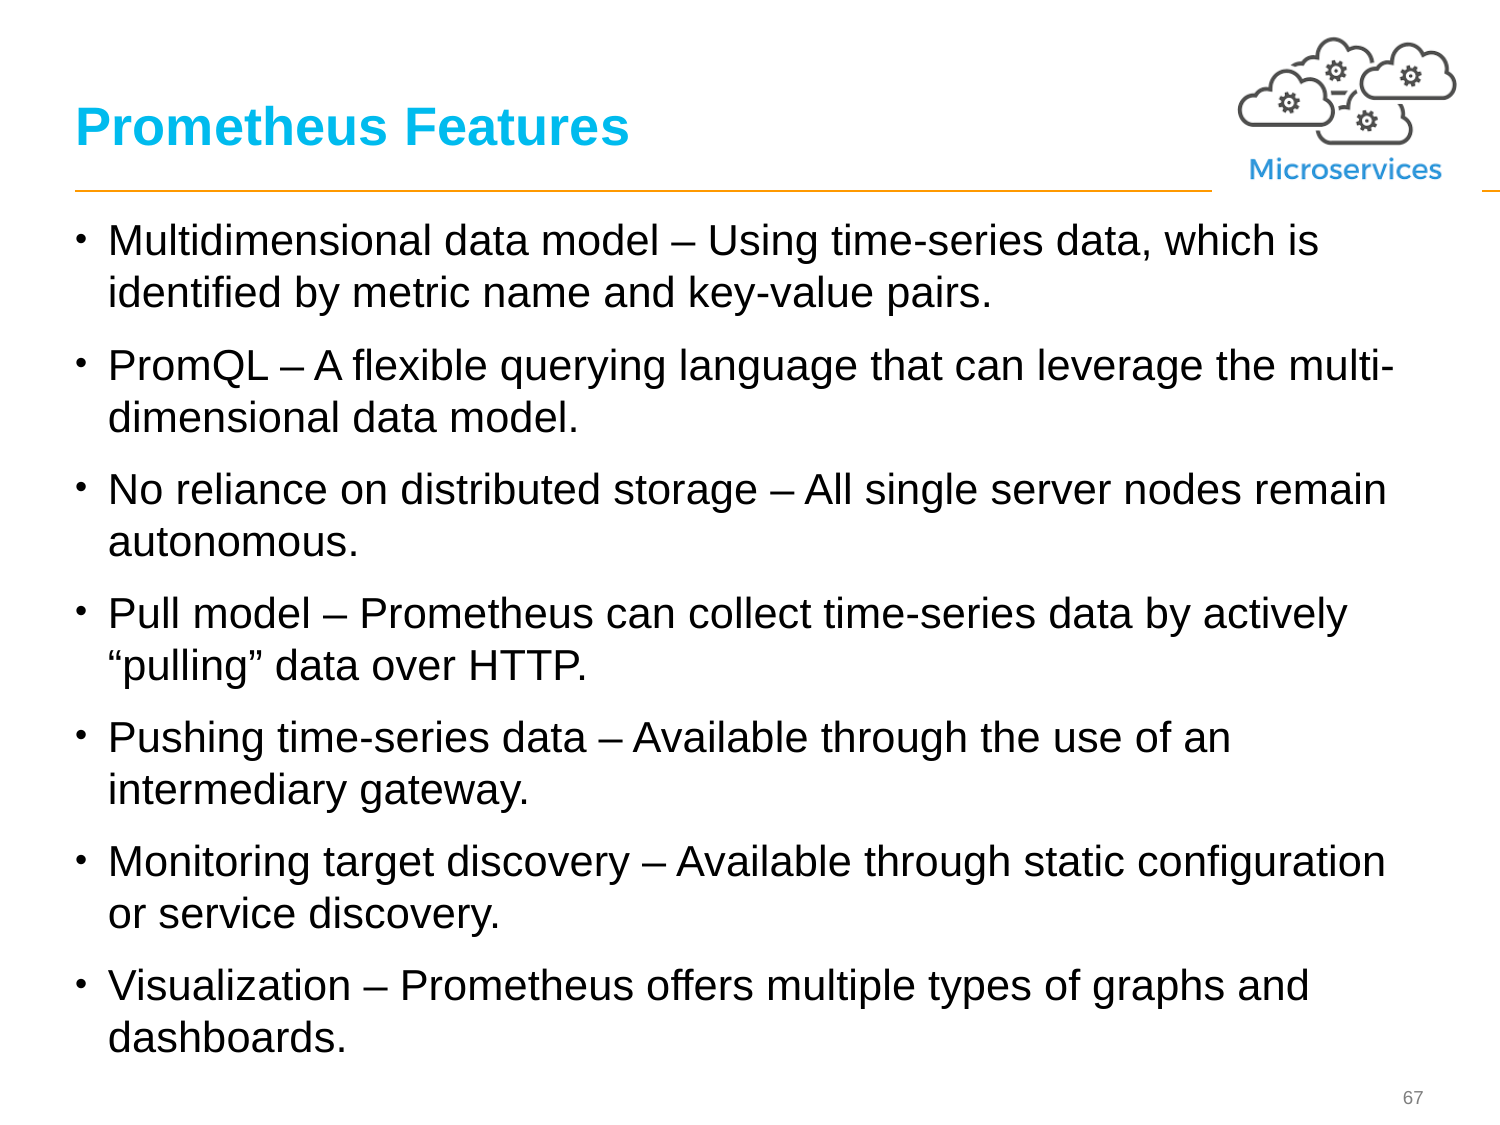

# Prometheus Features
Multidimensional data model – Using time-series data, which is identified by metric name and key-value pairs.
PromQL – A flexible querying language that can leverage the multi-dimensional data model.
No reliance on distributed storage – All single server nodes remain autonomous.
Pull model – Prometheus can collect time-series data by actively “pulling” data over HTTP.
Pushing time-series data – Available through the use of an intermediary gateway.
Monitoring target discovery – Available through static configuration or service discovery.
Visualization – Prometheus offers multiple types of graphs and dashboards.